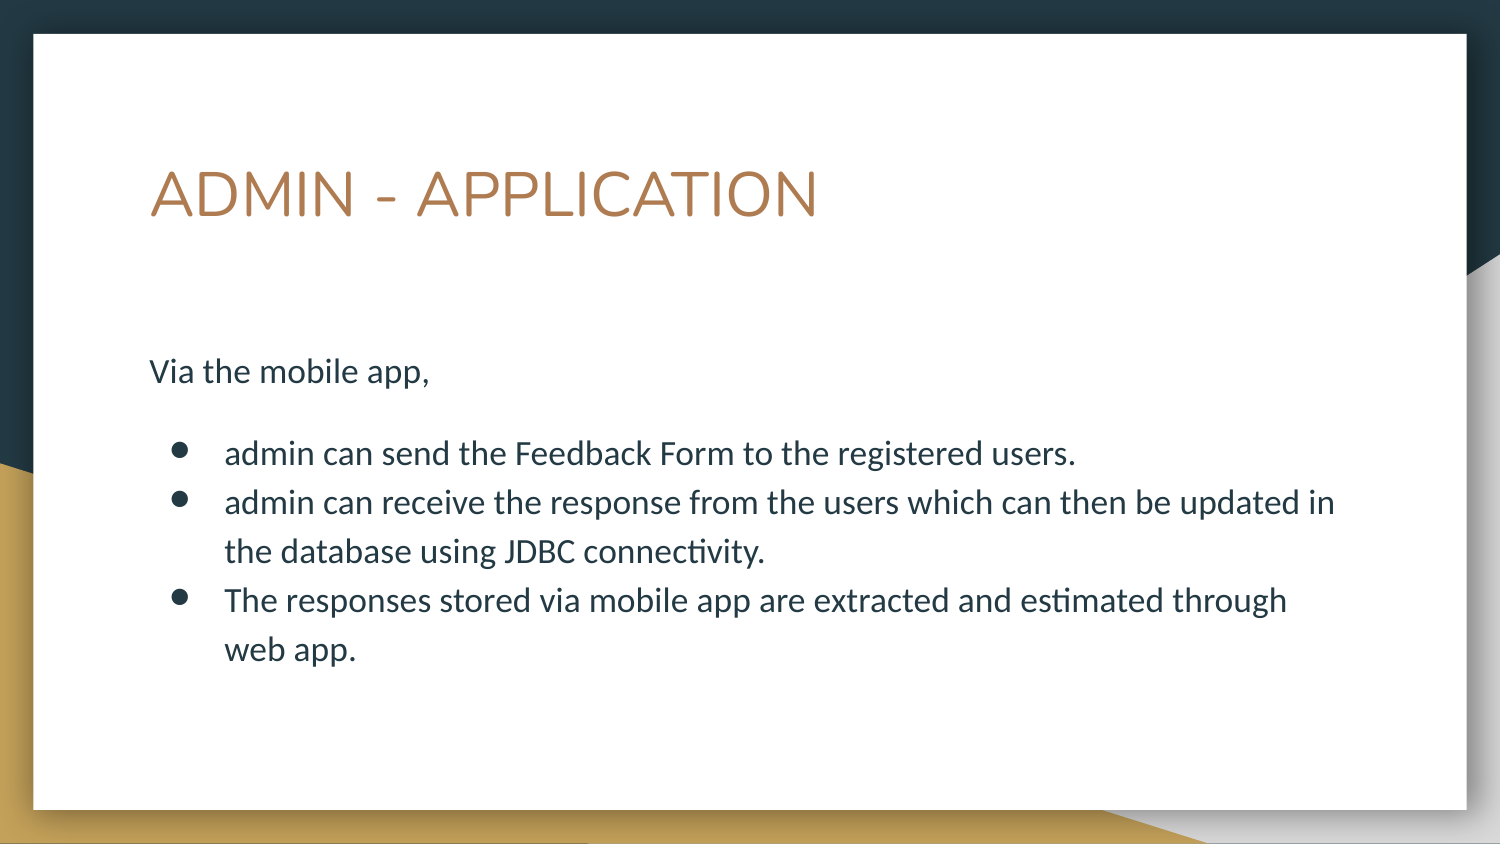

# ADMIN - APPLICATION
Via the mobile app,
admin can send the Feedback Form to the registered users.
admin can receive the response from the users which can then be updated in the database using JDBC connectivity.
The responses stored via mobile app are extracted and estimated through web app.